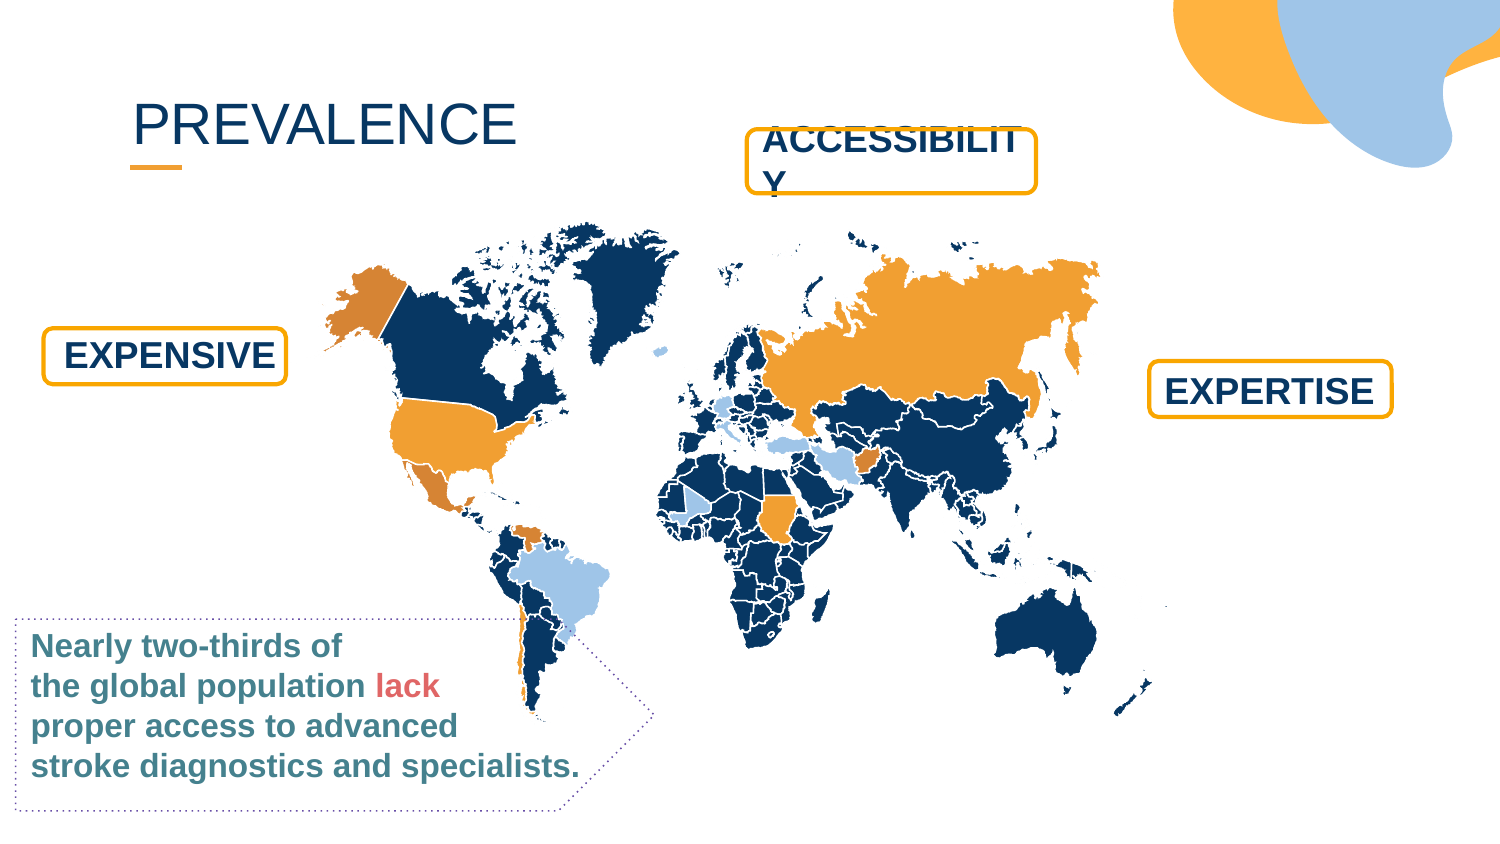

# PREVALENCE

ACCESSIBILITY

EXPENSIVE

EXPERTISE

Nearly two-thirds of
the global population lack
proper access to advanced
stroke diagnostics and specialists.